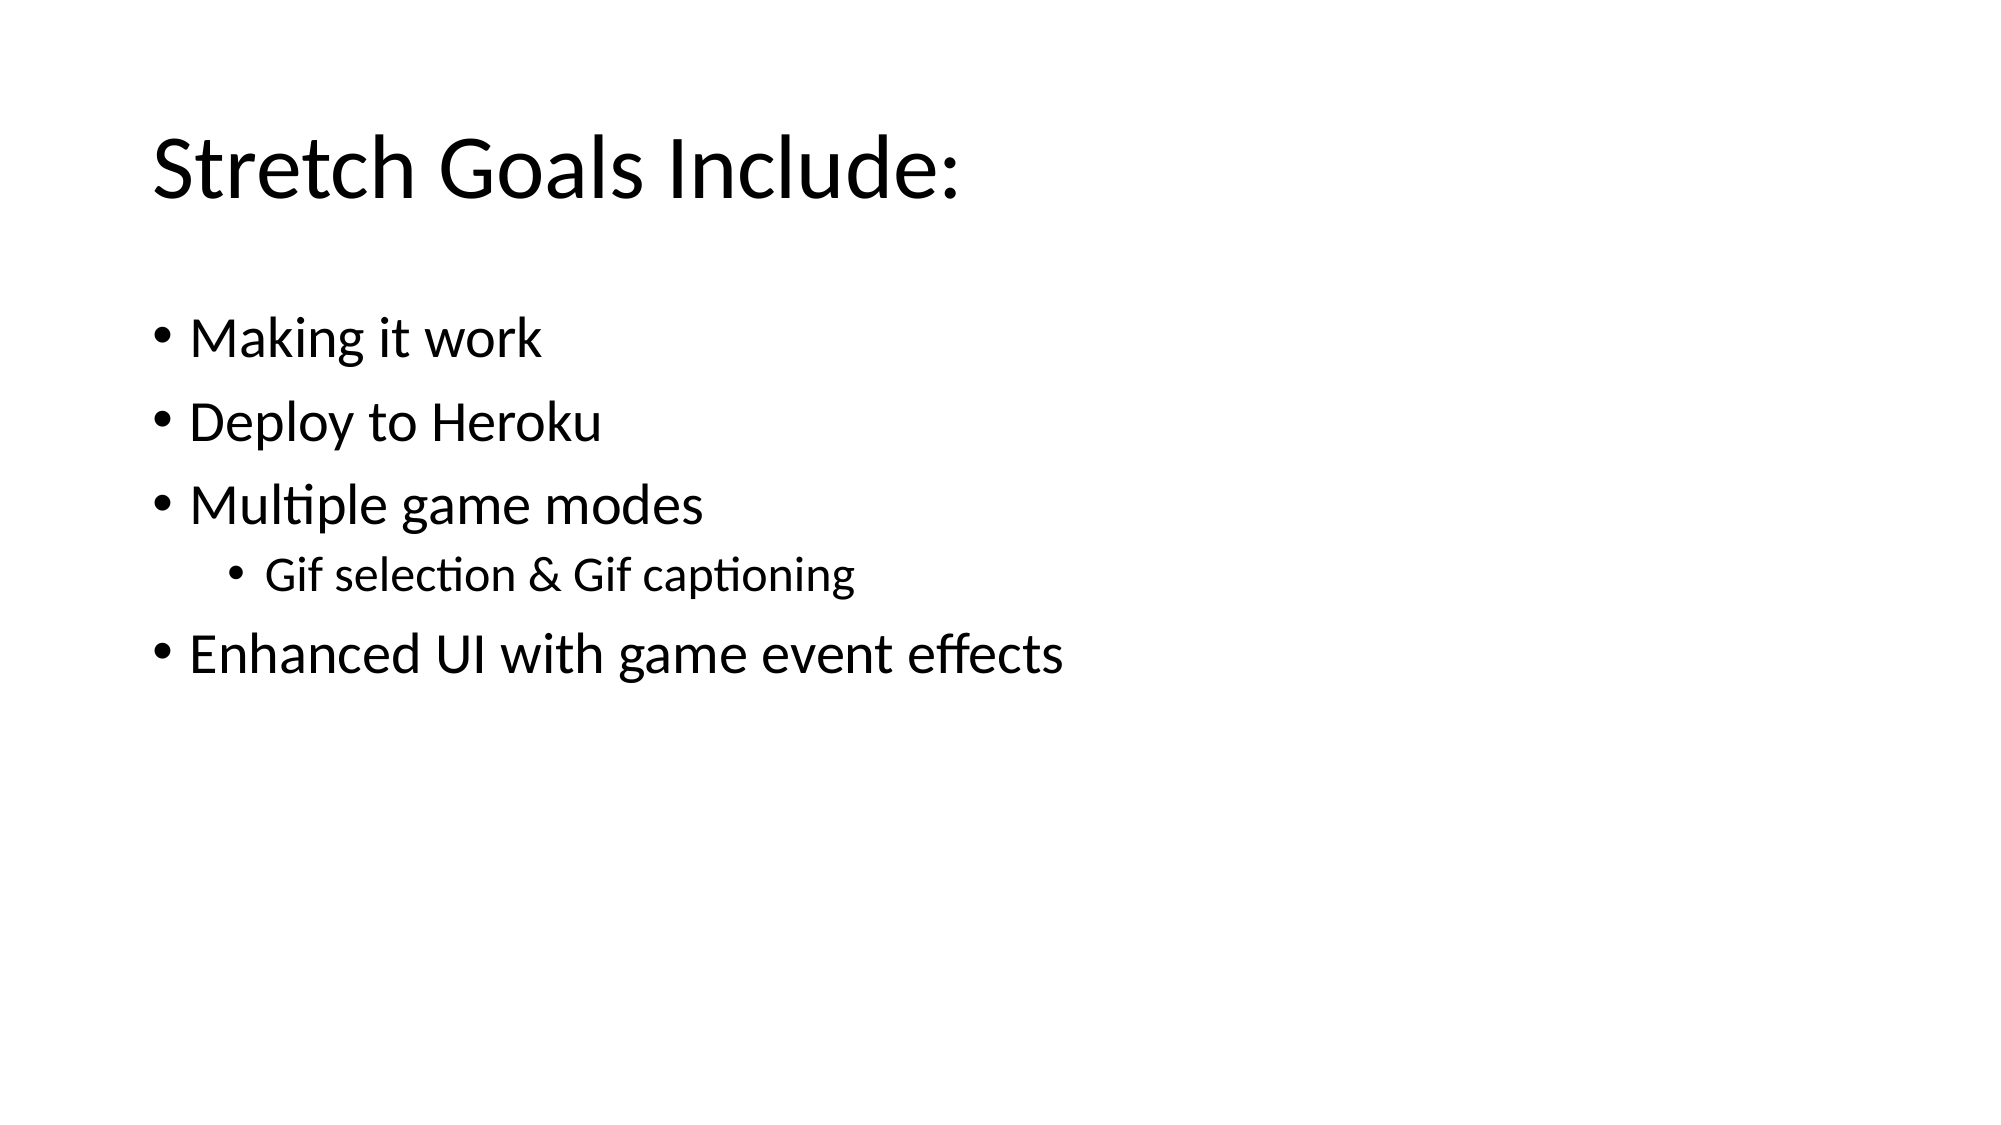

# Stretch Goals Include:
Making it work
Deploy to Heroku
Multiple game modes
Gif selection & Gif captioning
Enhanced UI with game event effects